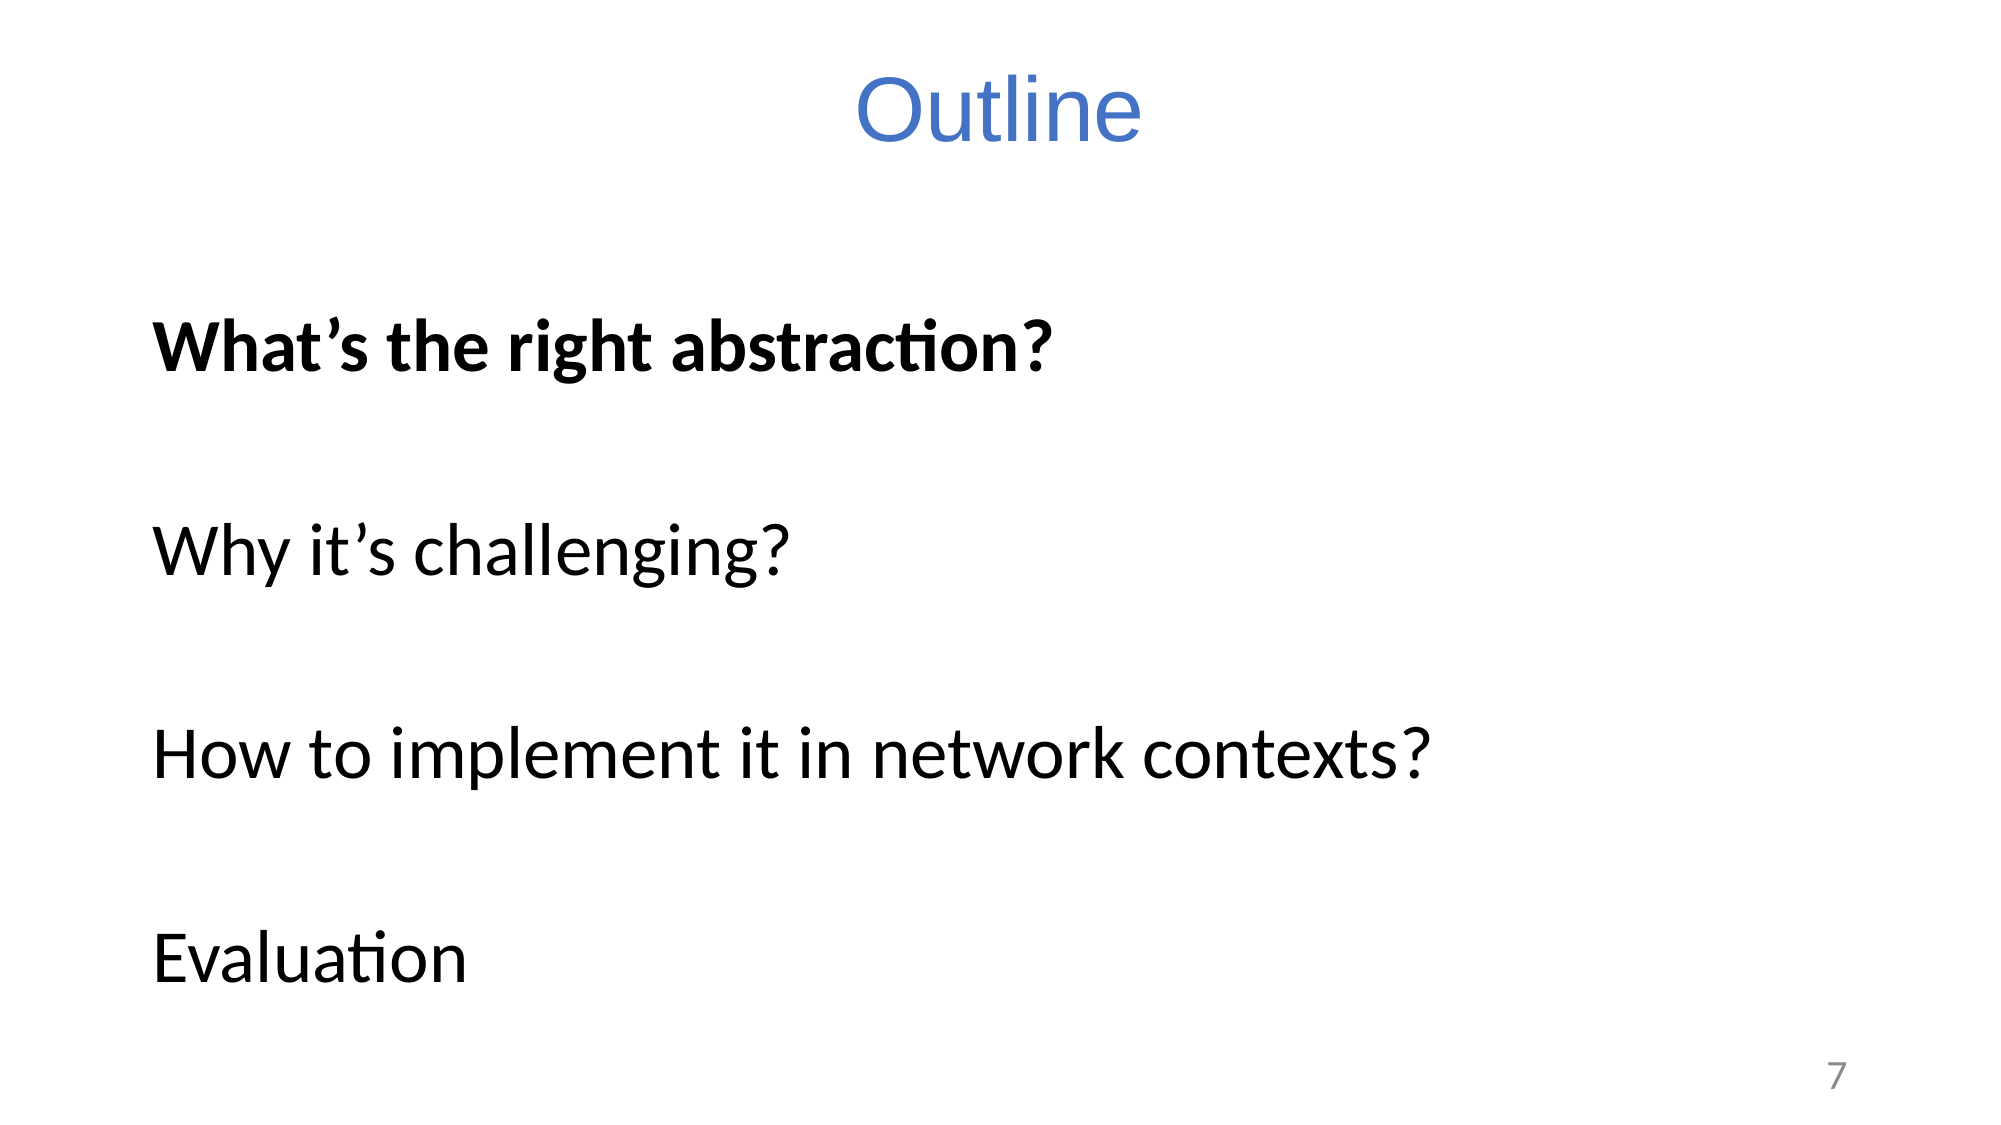

# Outline
What’s the right abstraction?

Why it’s challenging?

How to implement it in network contexts?

Evaluation

7